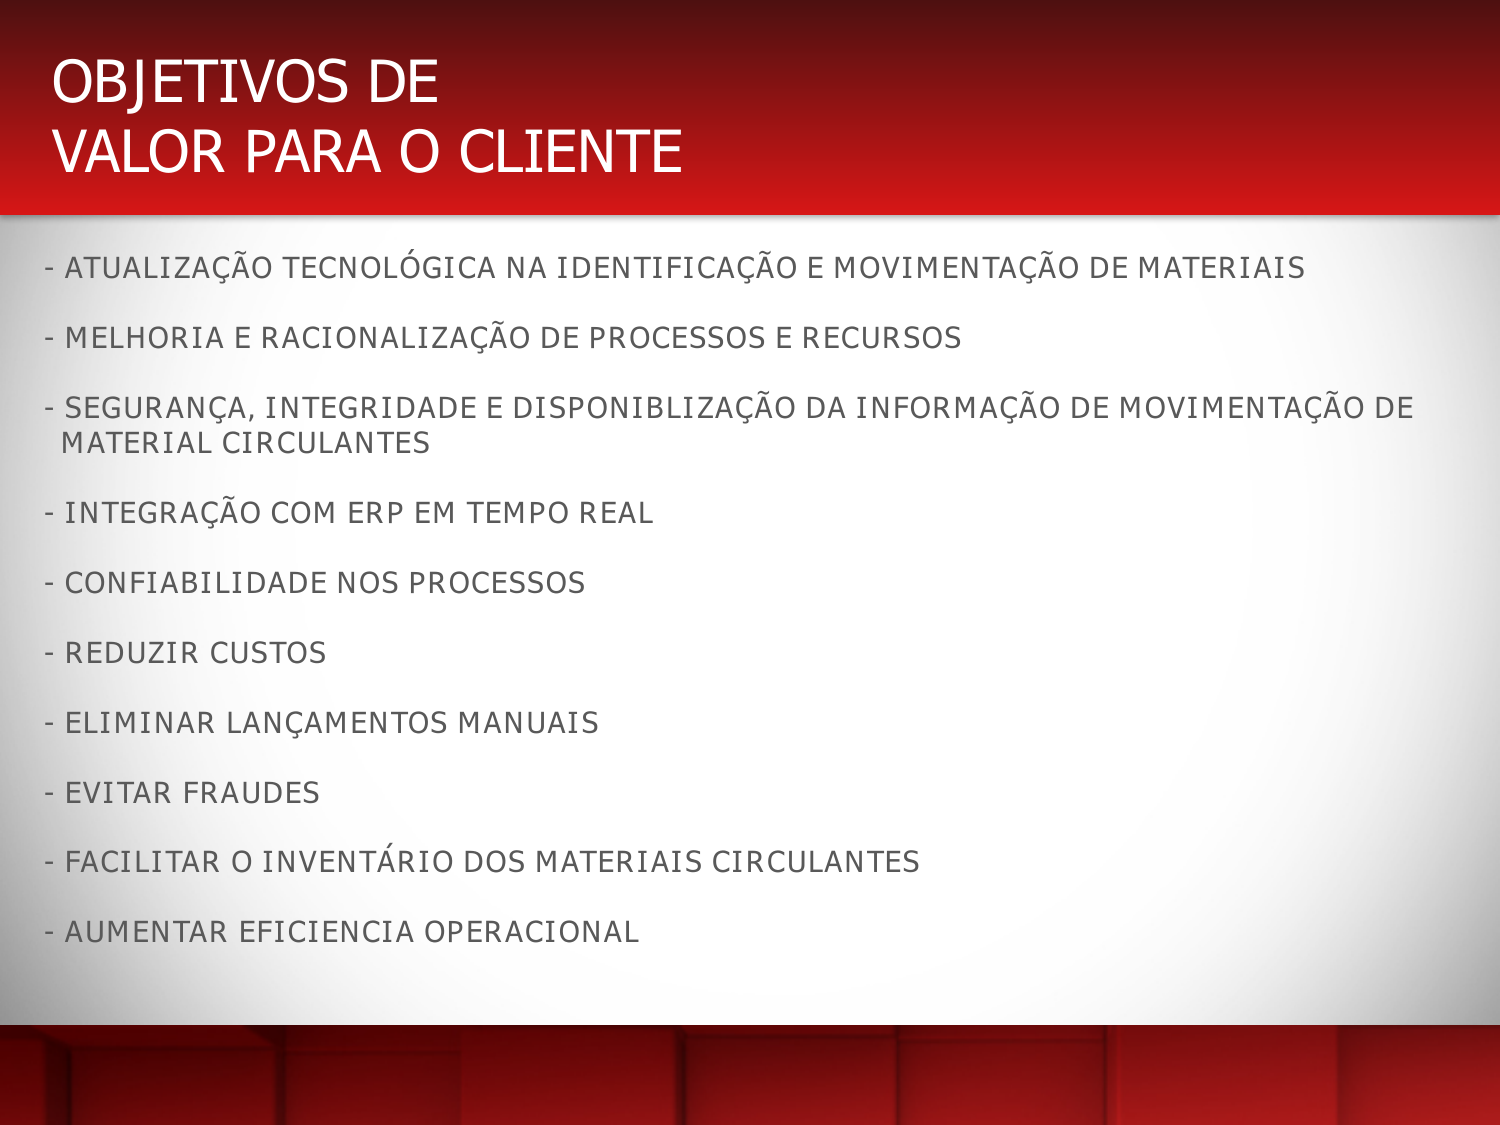

OBJETIVOS DE
VALOR PARA O CLIENTE
- ATUALIZAÇÃO TECNOLÓGICA NA IDENTIFICAÇÃO E MOVIMENTAÇÃO DE MATERIAIS

- MELHORIA E RACIONALIZAÇÃO DE PROCESSOS E RECURSOS

- SEGURANÇA, INTEGRIDADE E DISPONIBLIZAÇÃO DA INFORMAÇÃO DE MOVIMENTAÇÃO DE
  MATERIAL CIRCULANTES

- INTEGRAÇÃO COM ERP EM TEMPO REAL

- CONFIABILIDADE NOS PROCESSOS

- REDUZIR CUSTOS

- ELIMINAR LANÇAMENTOS MANUAIS

- EVITAR FRAUDES

- FACILITAR O INVENTÁRIO DOS MATERIAIS CIRCULANTES

- AUMENTAR EFICIENCIA OPERACIONAL